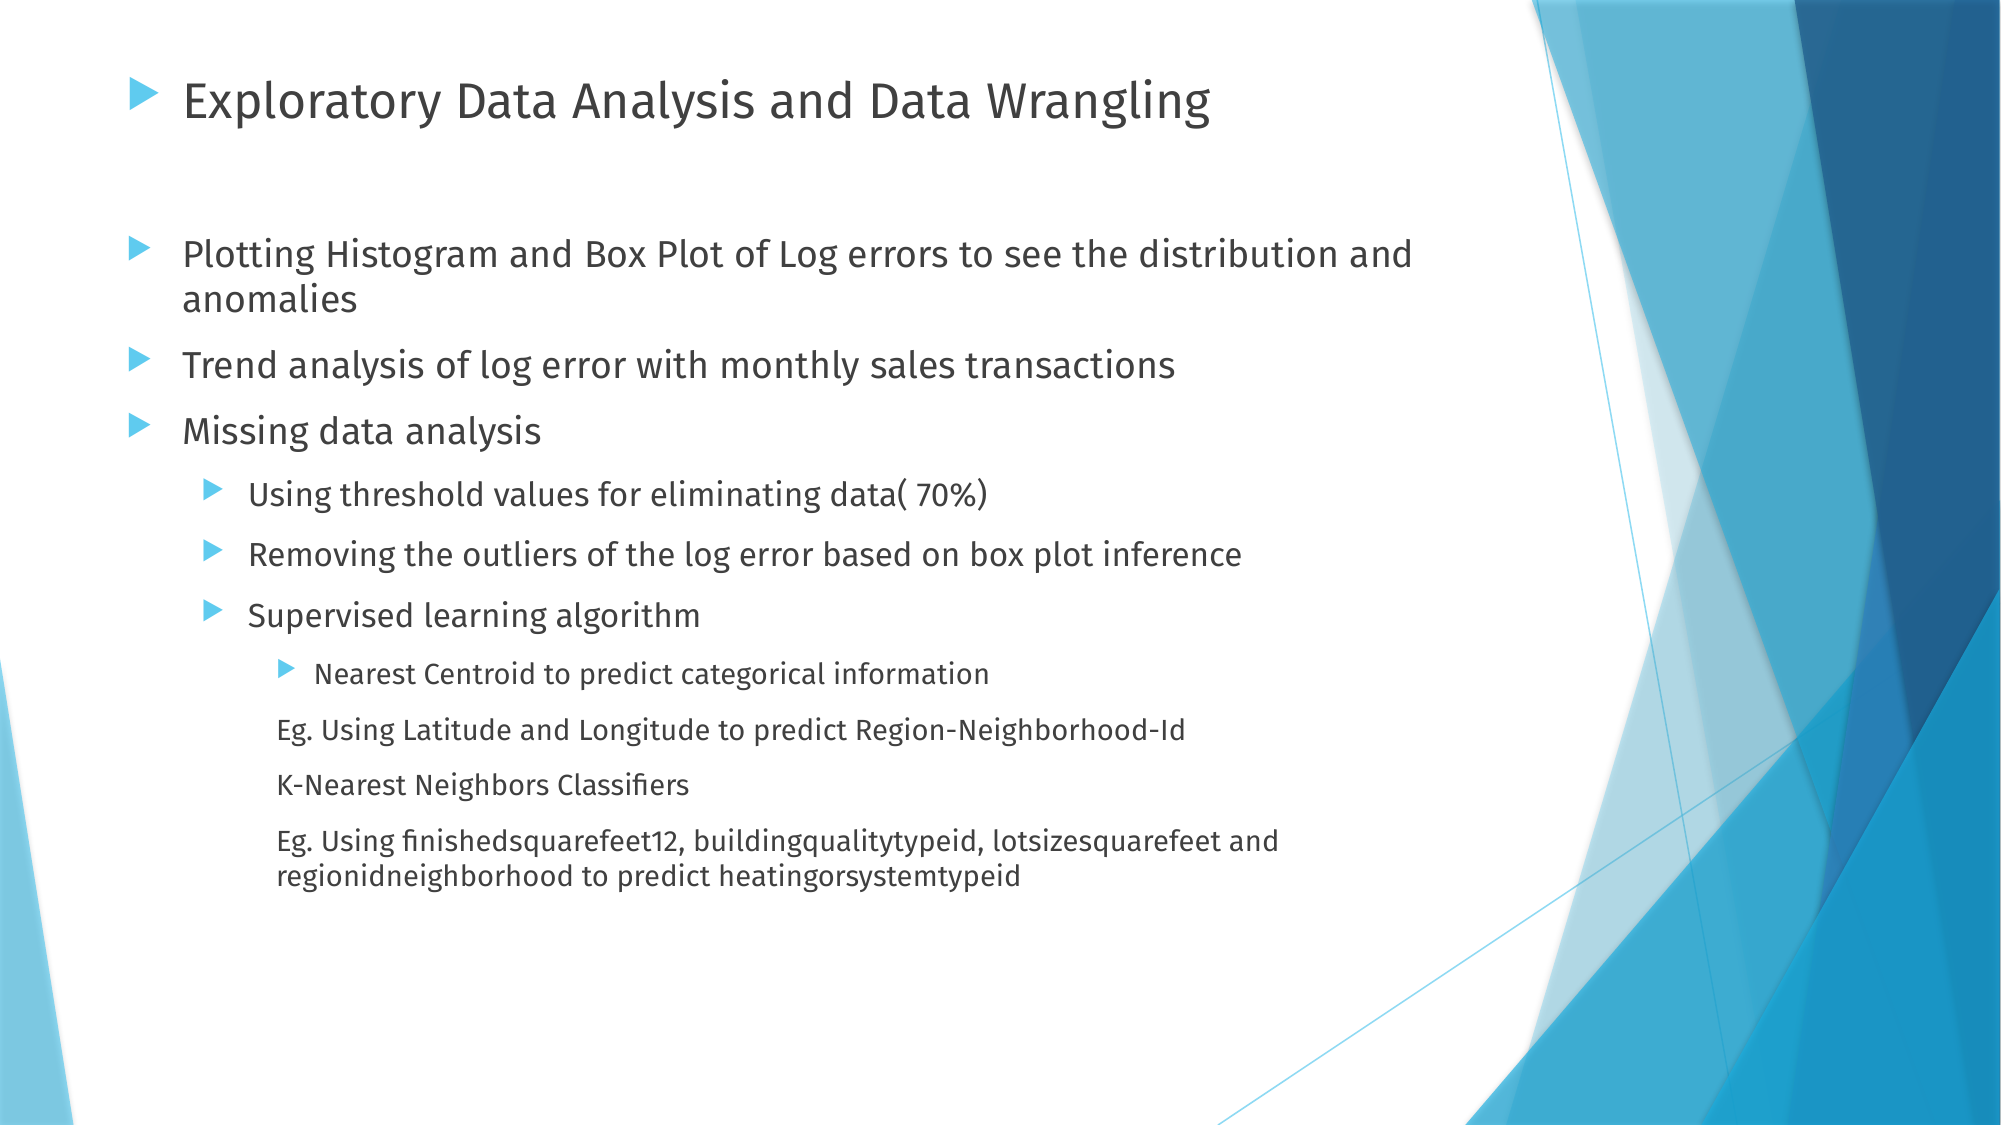

Exploratory Data Analysis and Data Wrangling

Plotting Histogram and Box Plot of Log errors to see the distribution and anomalies
Trend analysis of log error with monthly sales transactions
Missing data analysis
Using threshold values for eliminating data( 70%)
Removing the outliers of the log error based on box plot inference
Supervised learning algorithm
Nearest Centroid to predict categorical information
Eg. Using Latitude and Longitude to predict Region-Neighborhood-Id
K-Nearest Neighbors Classifiers
Eg. Using finishedsquarefeet12, buildingqualitytypeid, lotsizesquarefeet and regionidneighborhood to predict heatingorsystemtypeid